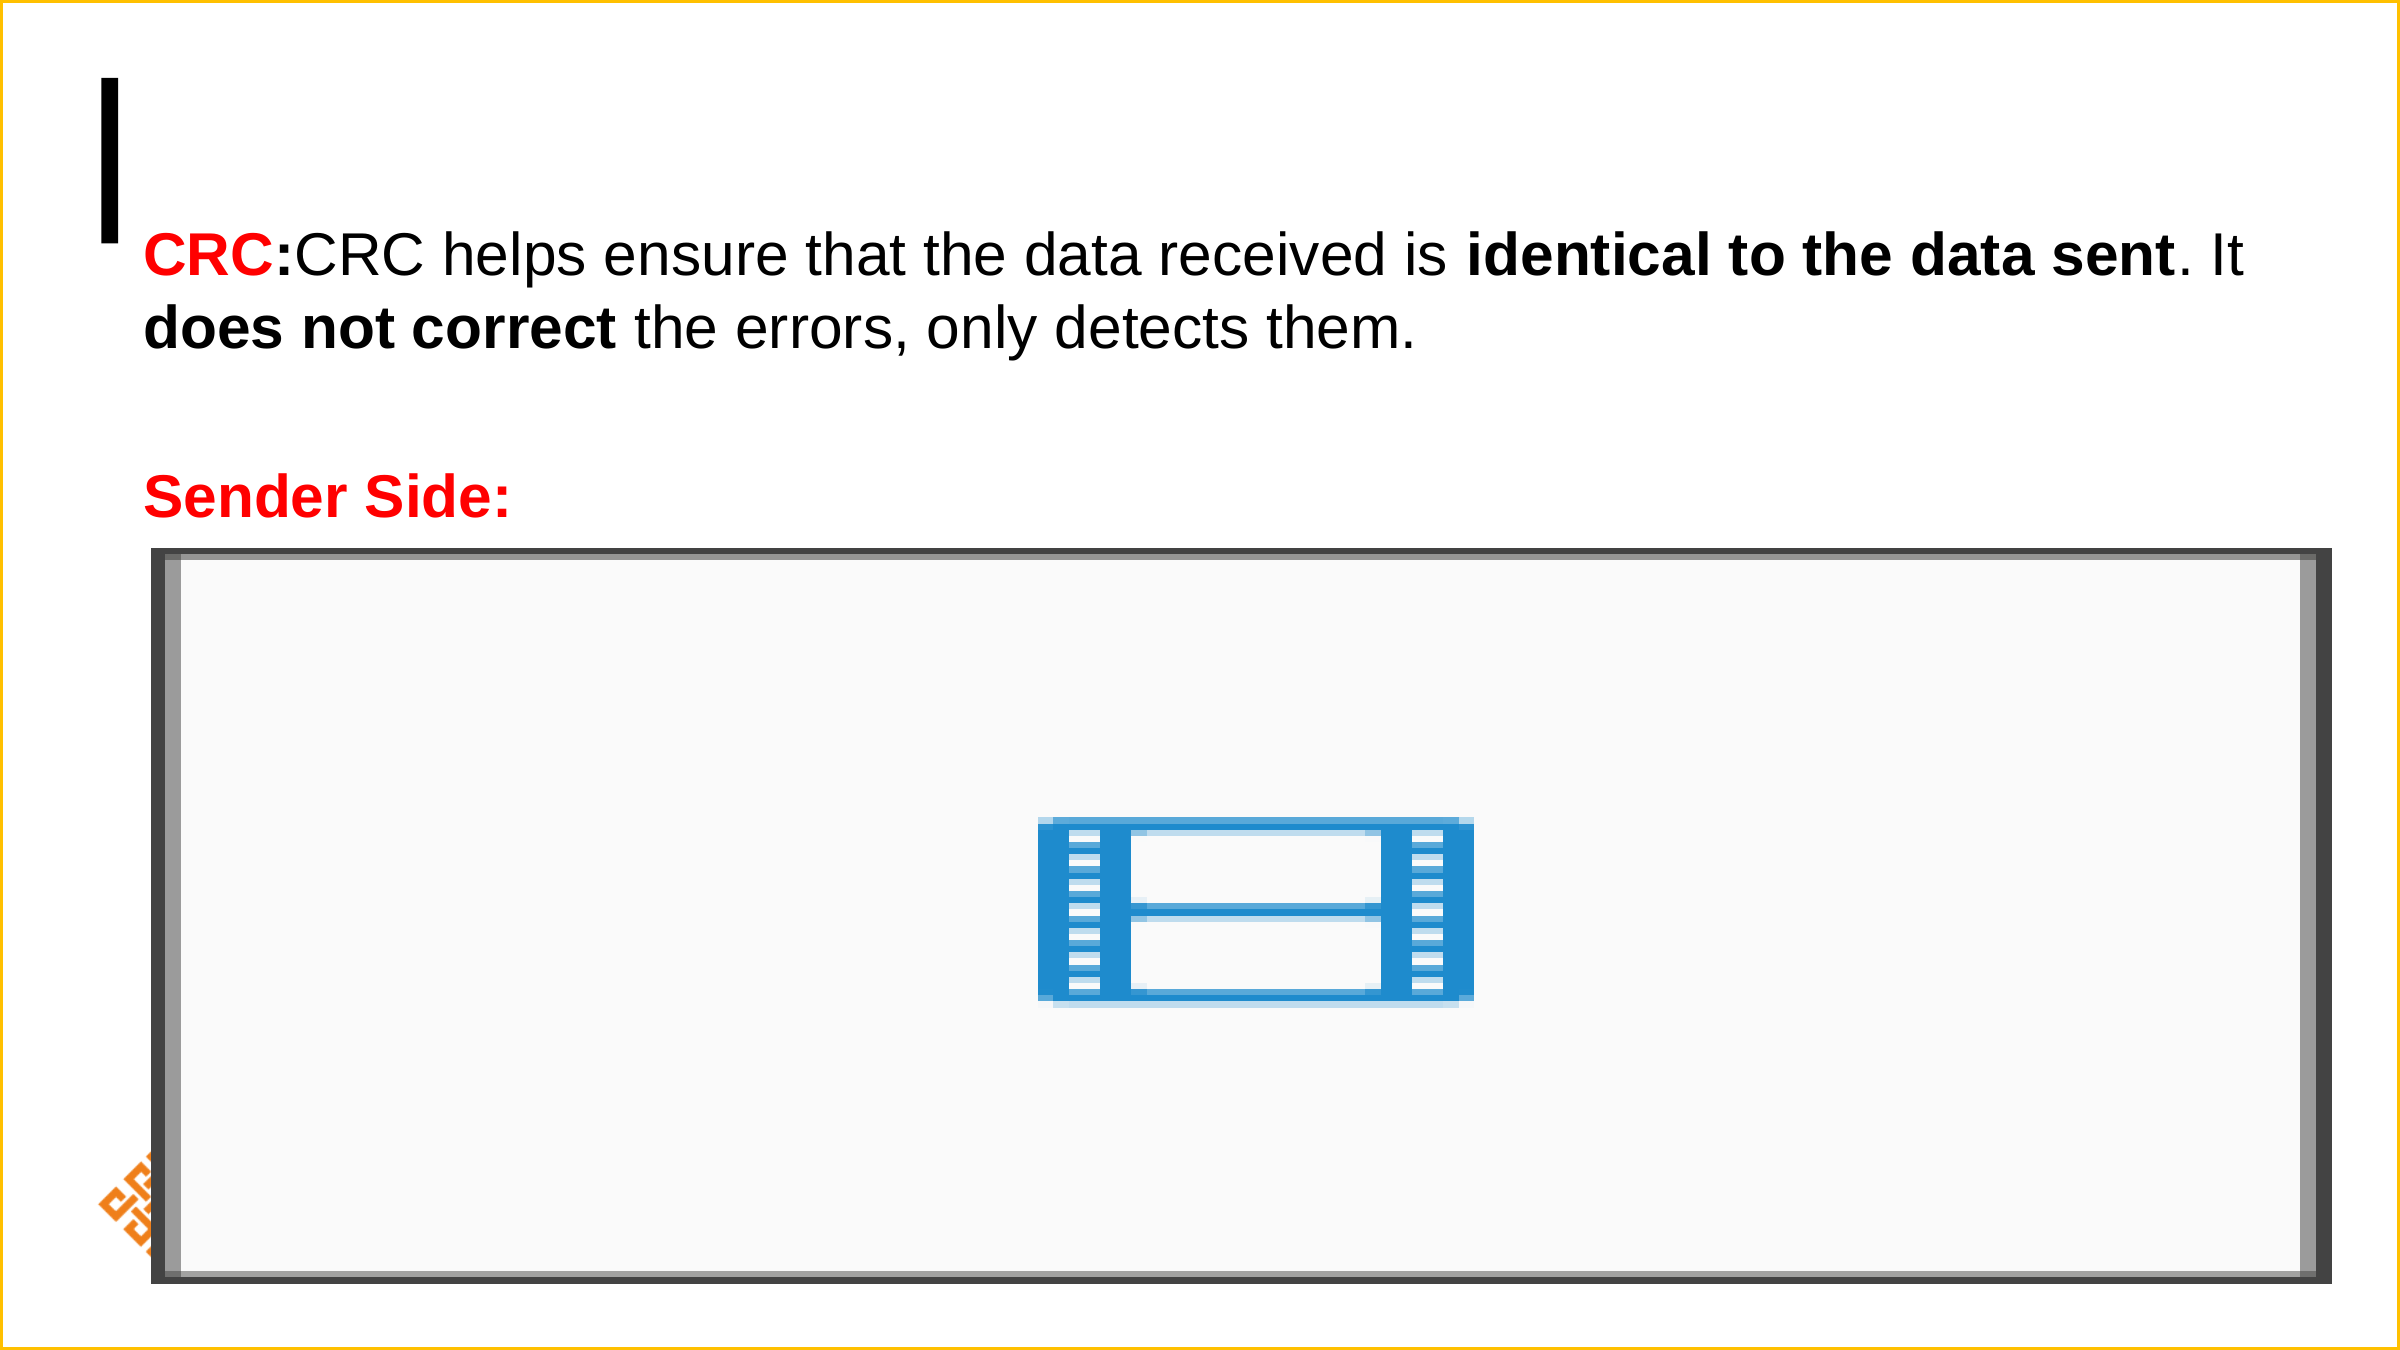

CRC:CRC helps ensure that the data received is identical to the data sent. It does not correct the errors, only detects them.

Sender Side:

The original data is treated as a large binary number.
It is divided by a predetermined binary number (called the generator polynomial).
The remainder of this division is called the CRC checksum.
This checksum is appended to the data and sent.